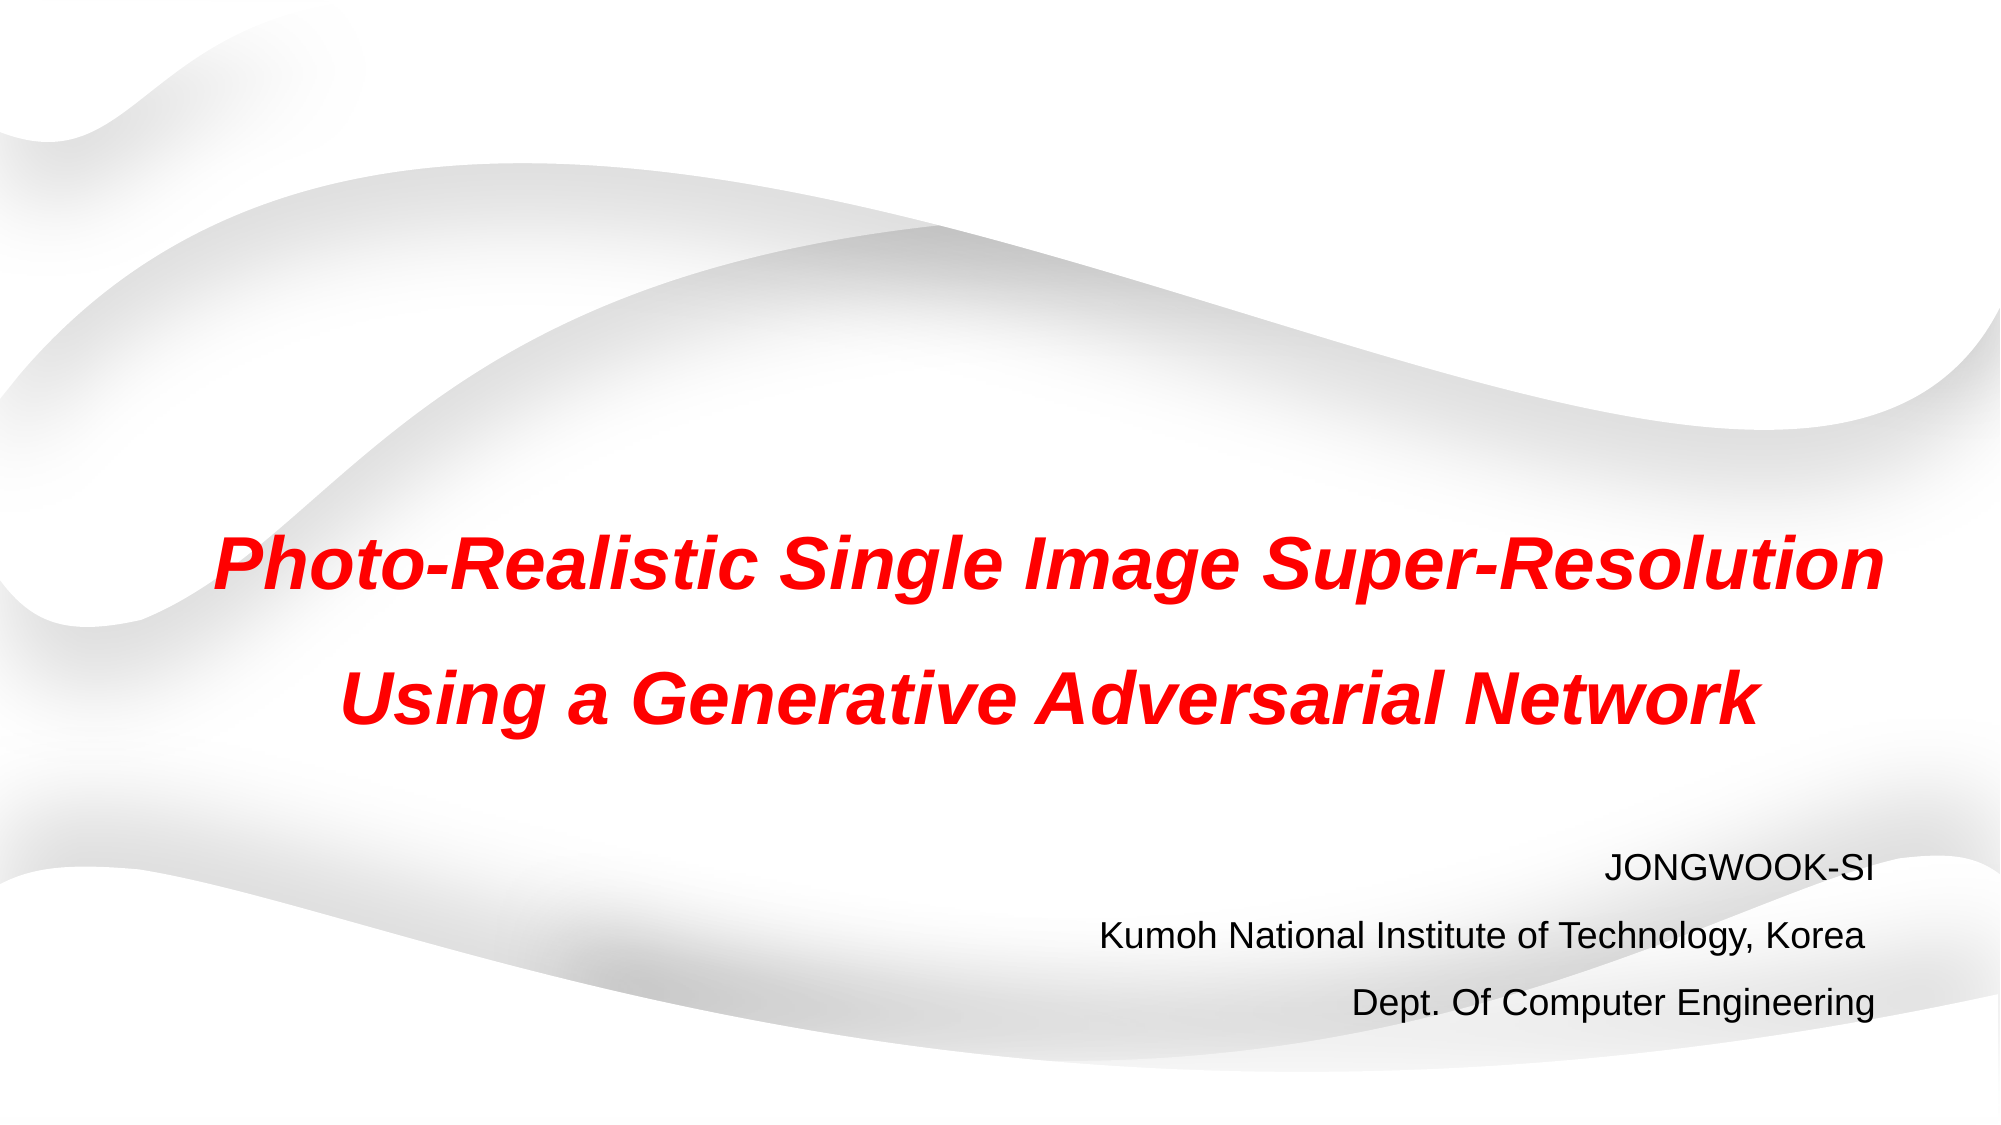

Photo-Realistic Single Image Super-Resolution Using a Generative Adversarial Network
JONGWOOK-SI
Kumoh National Institute of Technology, Korea
Dept. Of Computer Engineering

1